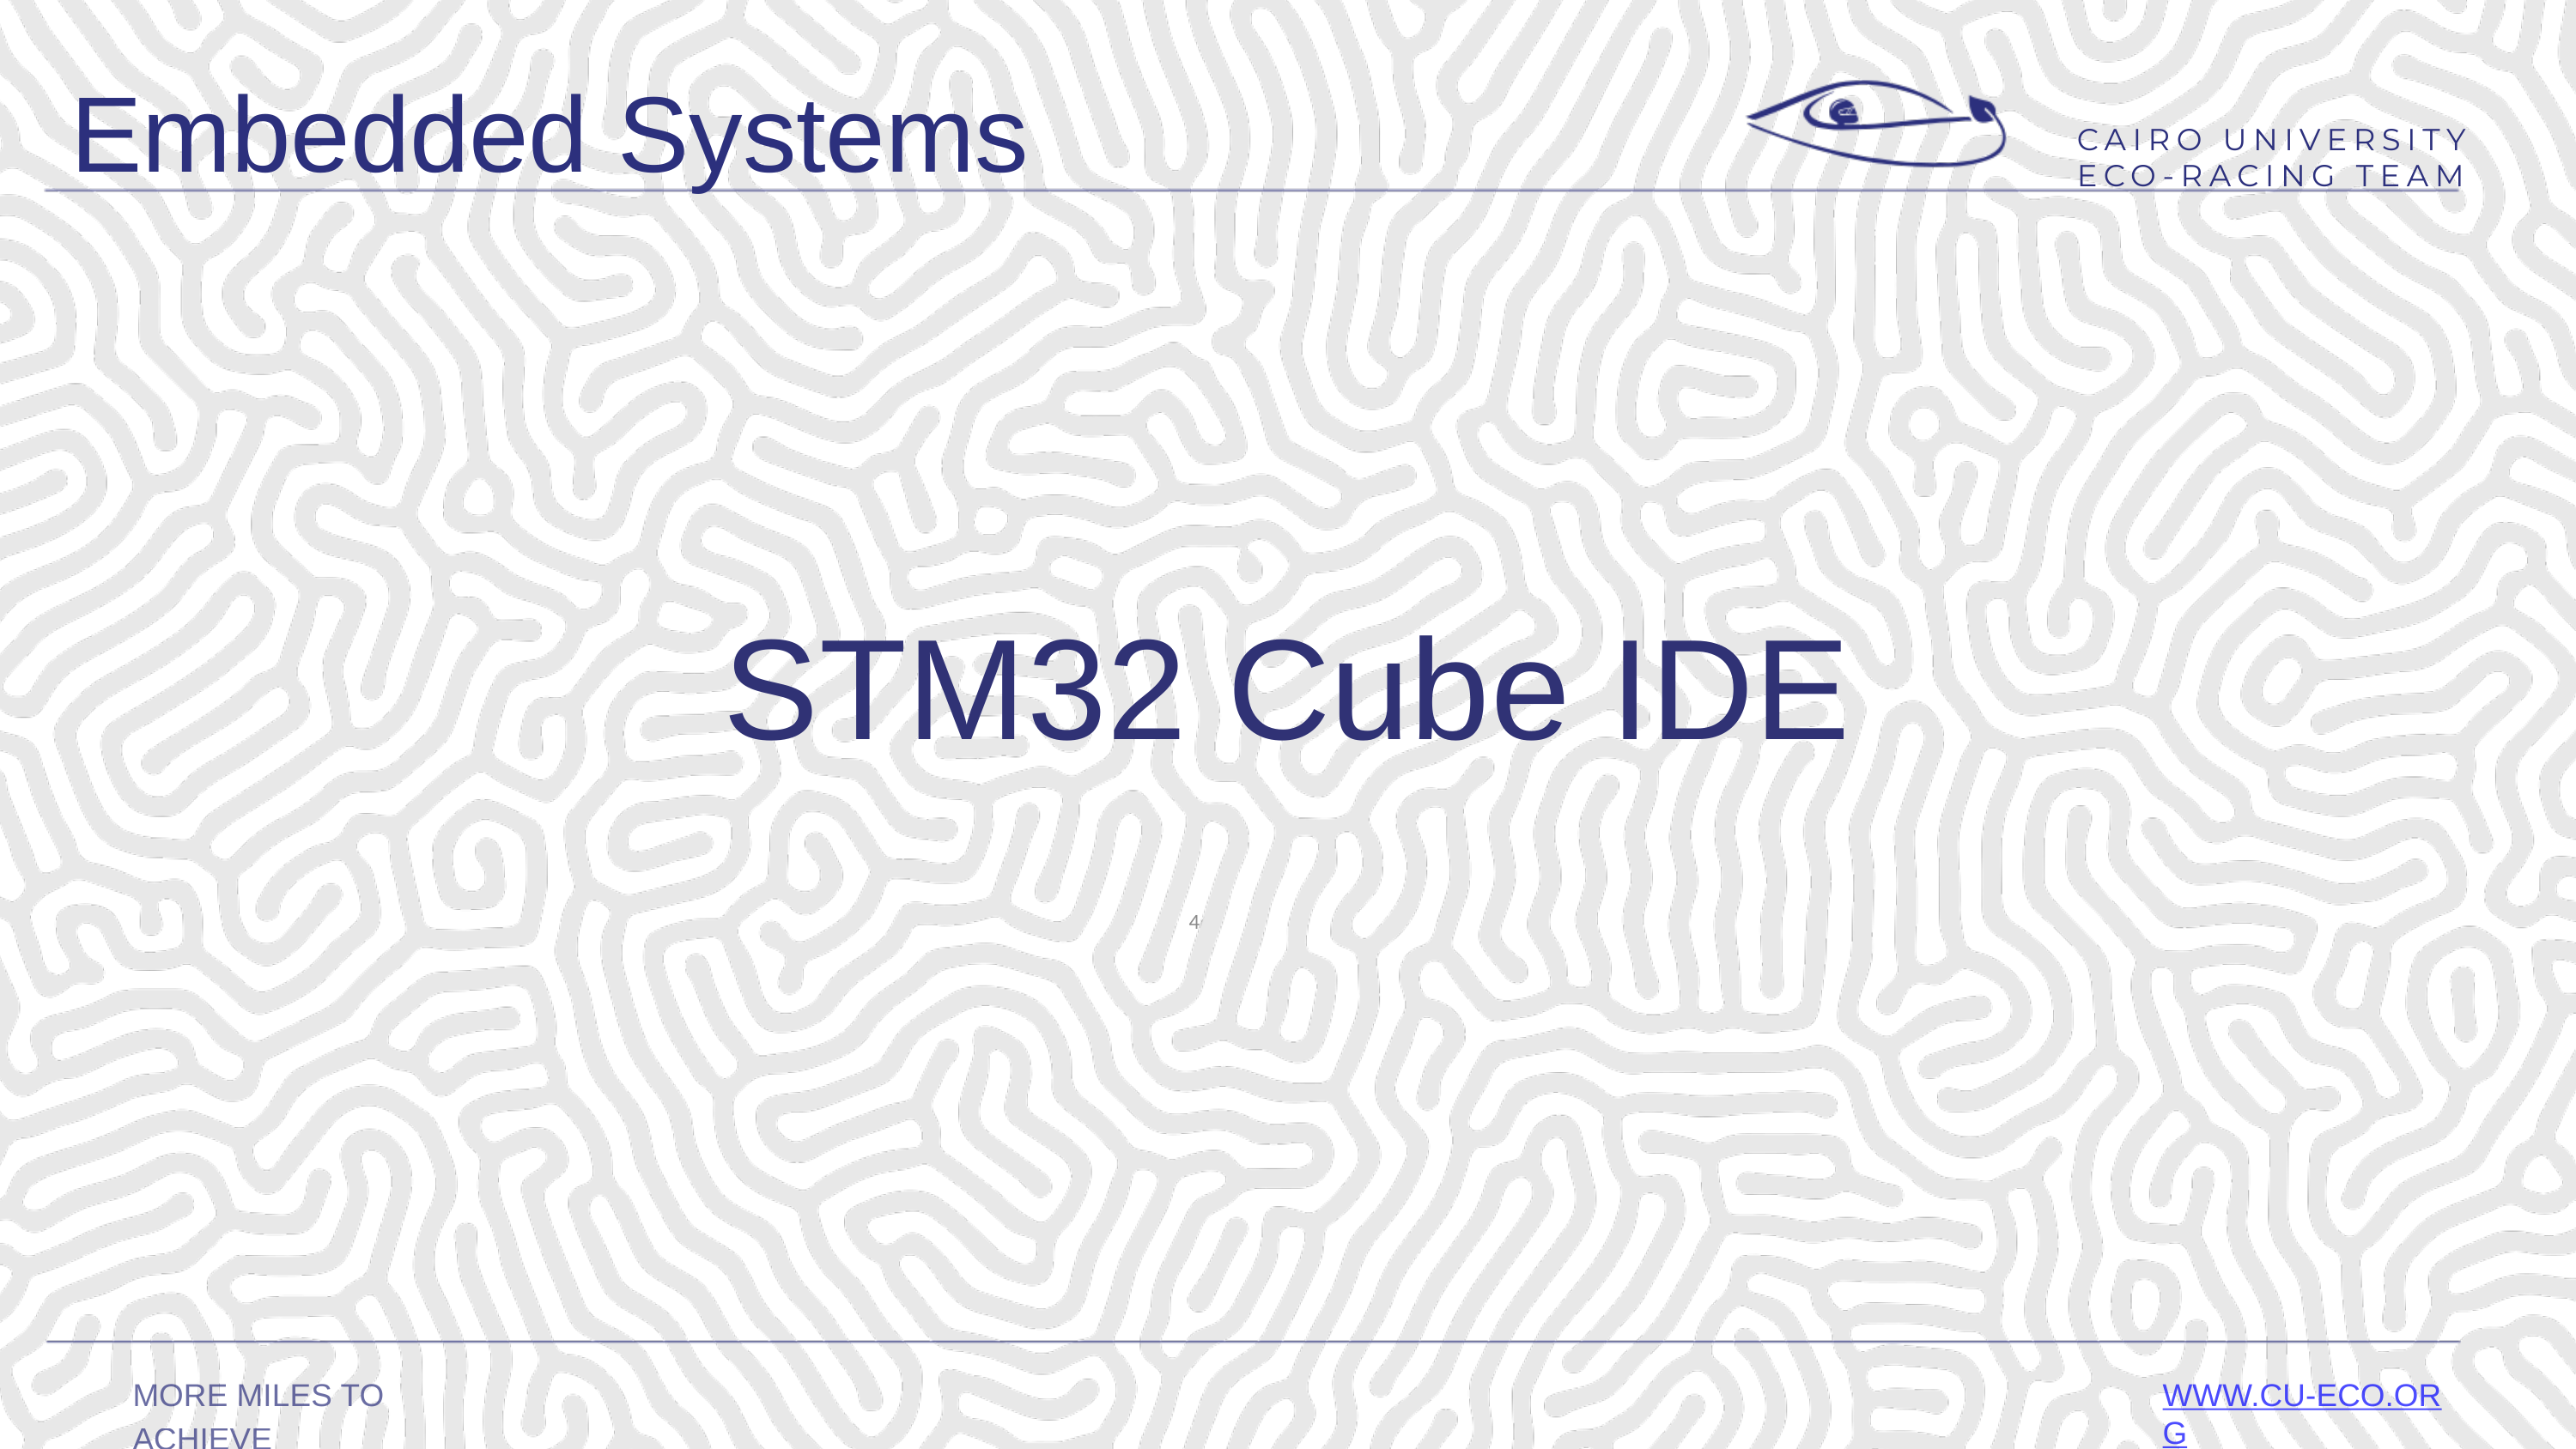

Embedded Systems
CAIRO UNIVERSITY ECO-RACING TEAM
STM32 Cube IDE
46
MORE MILES TO ACHIEVE
WWW.CU-ECO.ORG